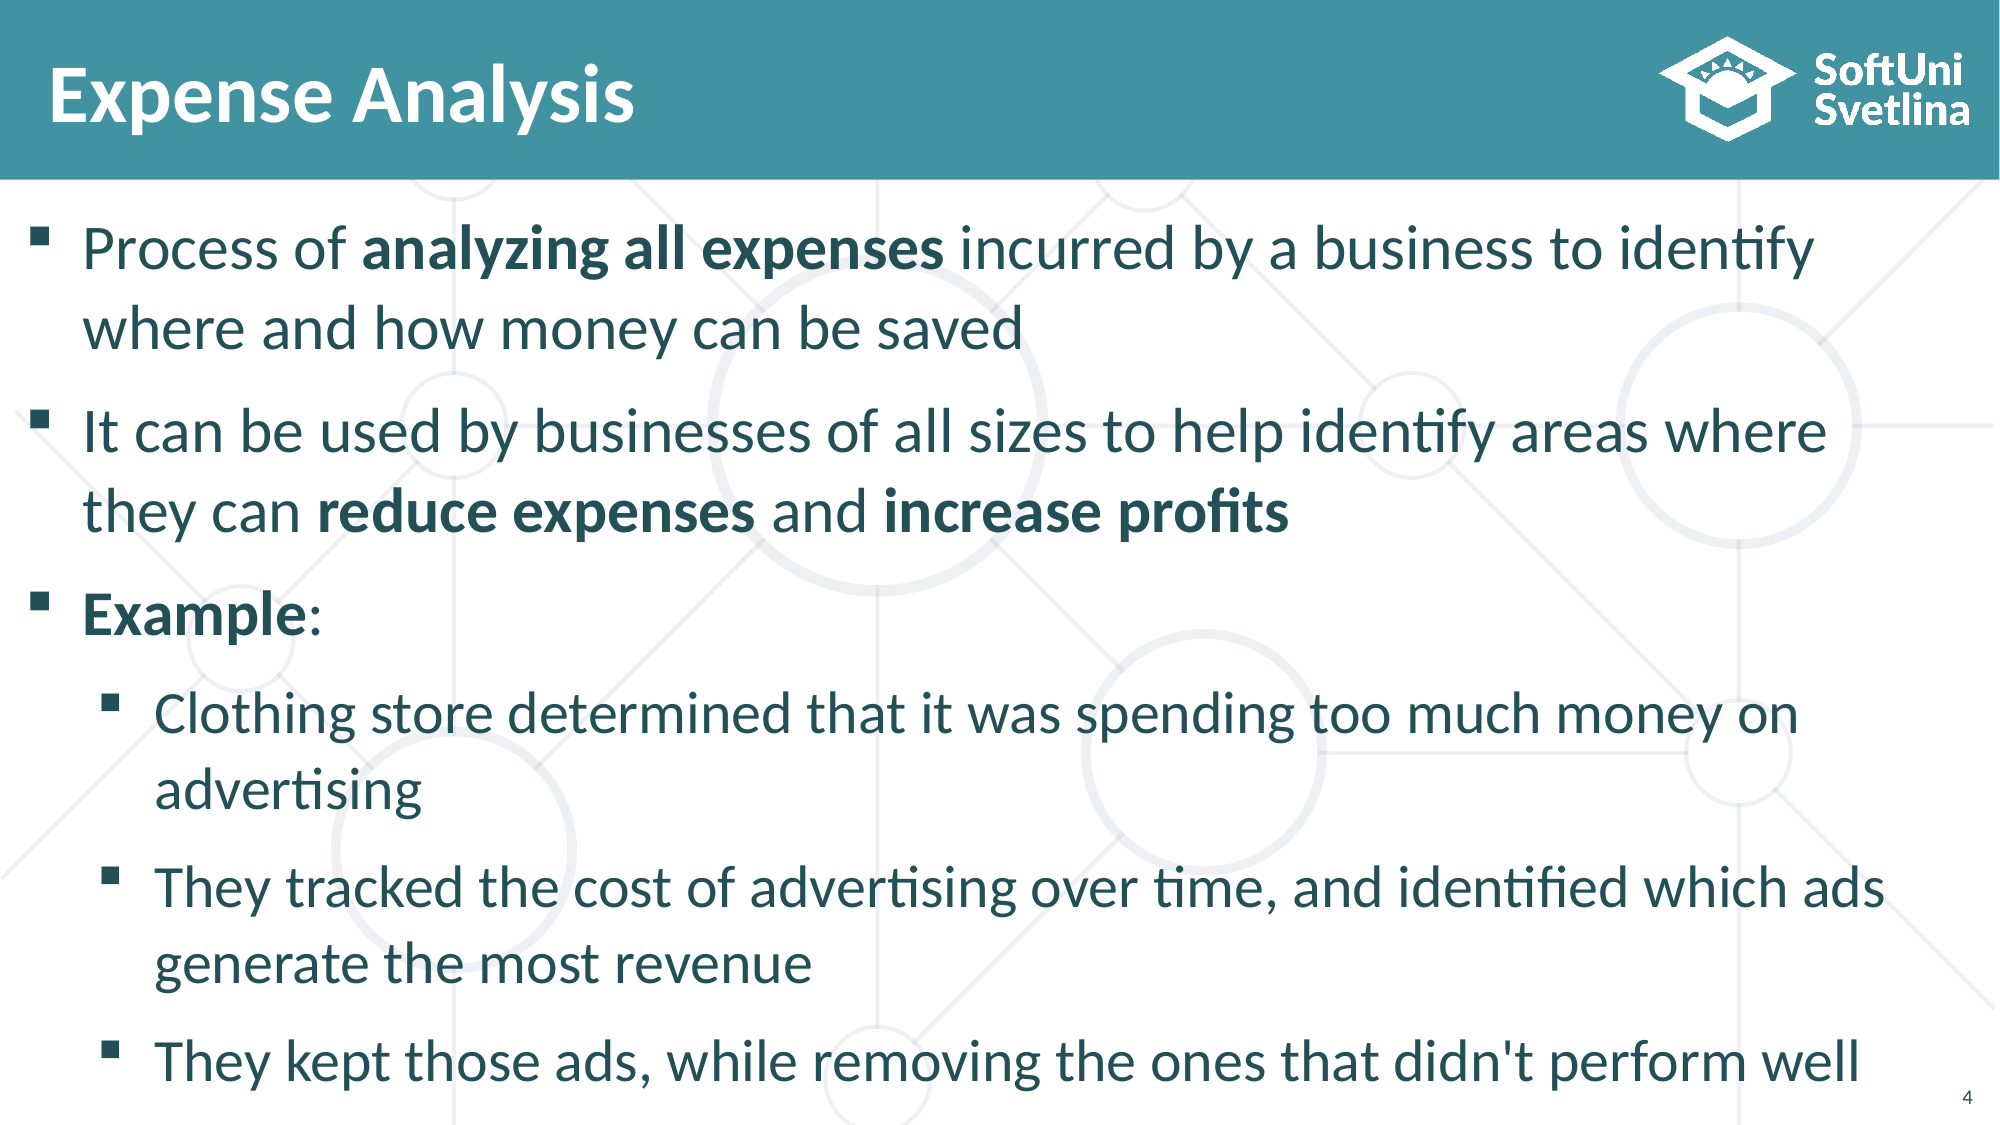

# Expense Analysis
Process of analyzing all expenses incurred by a business to identify where and how money can be saved
It can be used by businesses of all sizes to help identify areas where they can reduce expenses and increase profits
Example:
Clothing store determined that it was spending too much money on advertising
They tracked the cost of advertising over time, and identified which ads generate the most revenue
They kept those ads, while removing the ones that didn't perform well
4